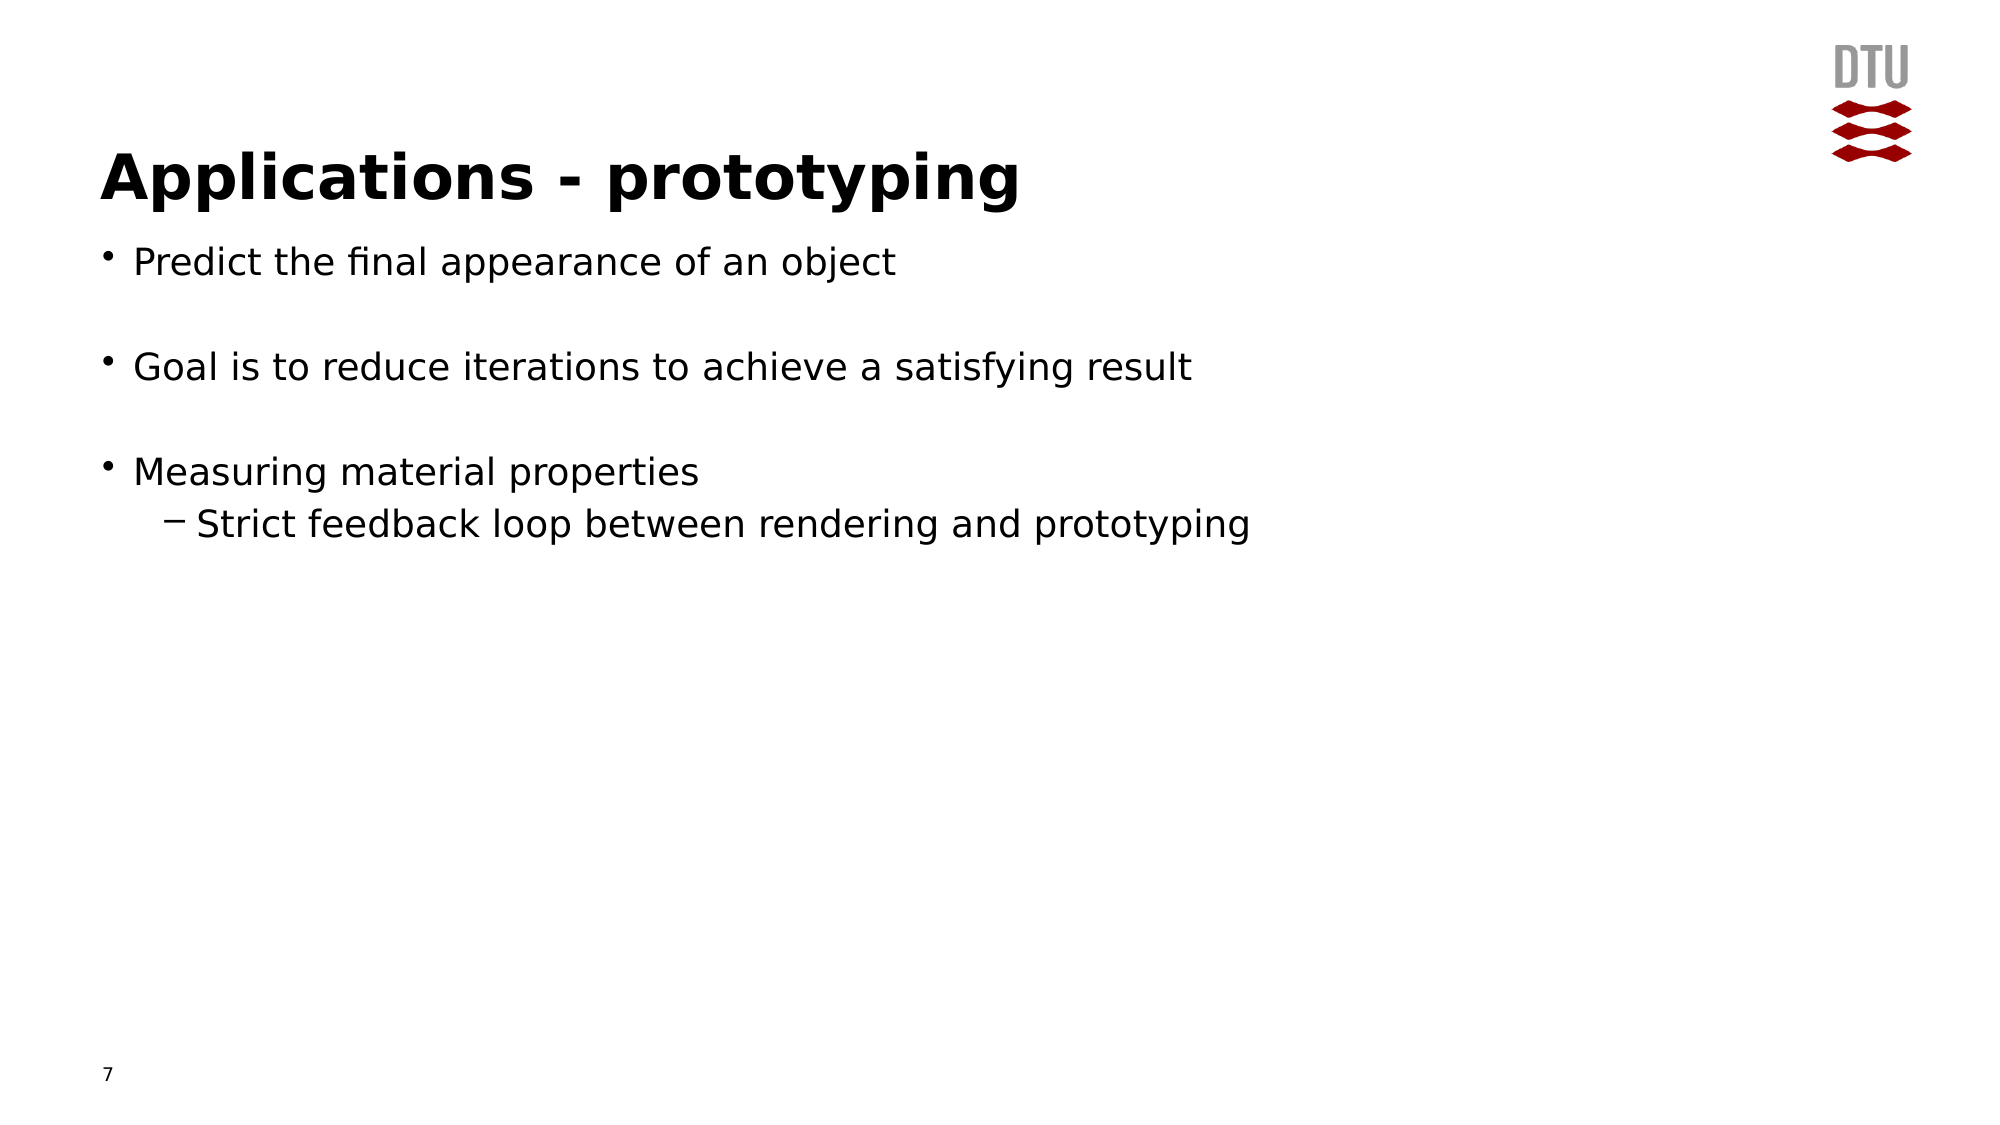

# Applications - prototyping
Predict the final appearance of an object

Goal is to reduce iterations to achieve a satisfying result

Measuring material properties
Strict feedback loop between rendering and prototyping

7